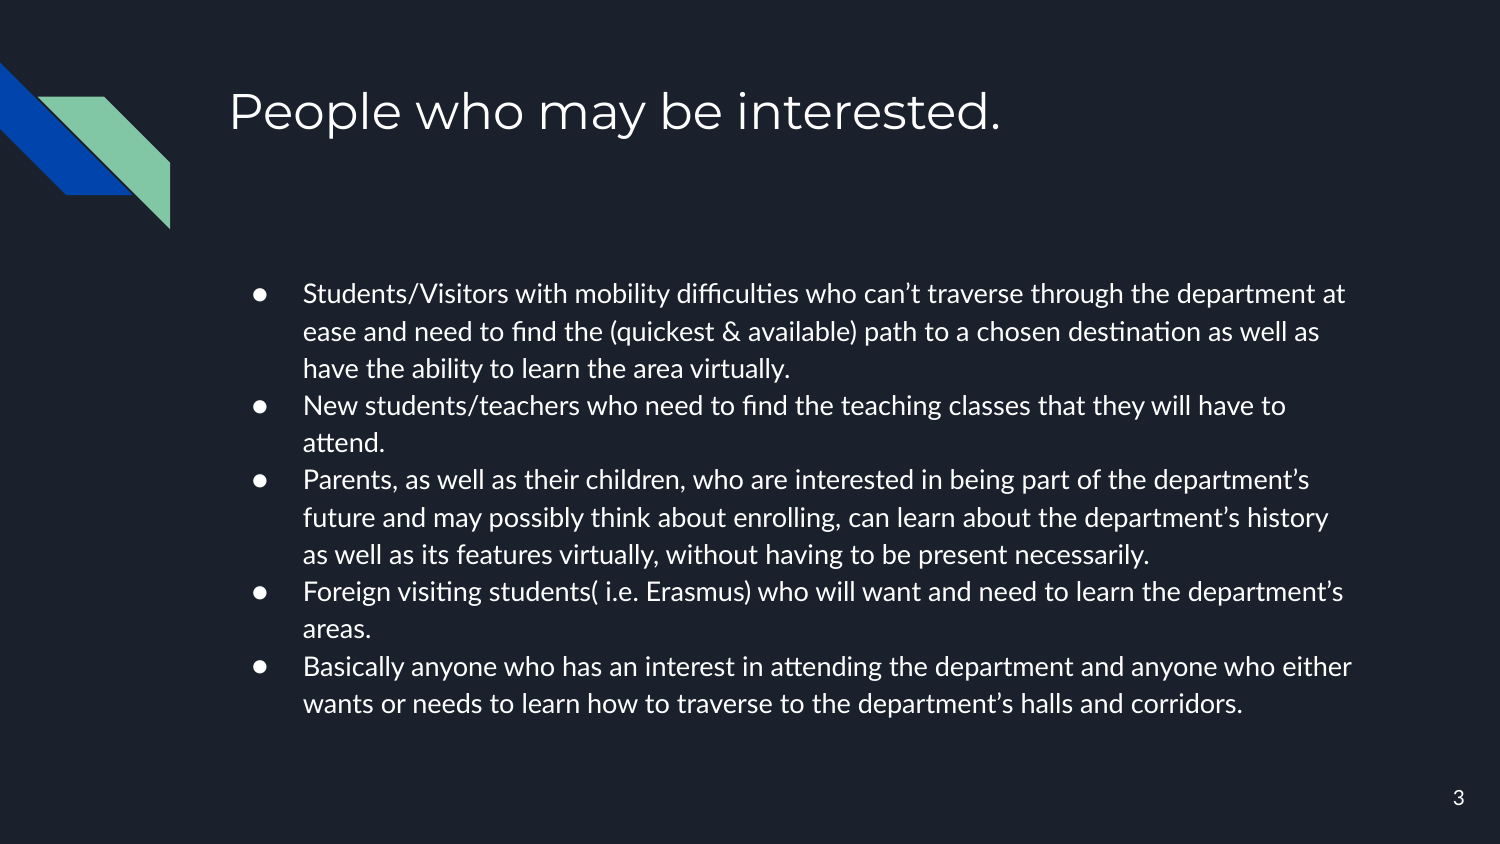

# People who may be interested.
Students/Visitors with mobility difficulties who can’t traverse through the department at ease and need to find the (quickest & available) path to a chosen destination as well as have the ability to learn the area virtually.
New students/teachers who need to find the teaching classes that they will have to attend.
Parents, as well as their children, who are interested in being part of the department’s future and may possibly think about enrolling, can learn about the department’s history as well as its features virtually, without having to be present necessarily.
Foreign visiting students( i.e. Erasmus) who will want and need to learn the department’s areas.
Basically anyone who has an interest in attending the department and anyone who either wants or needs to learn how to traverse to the department’s halls and corridors.
3